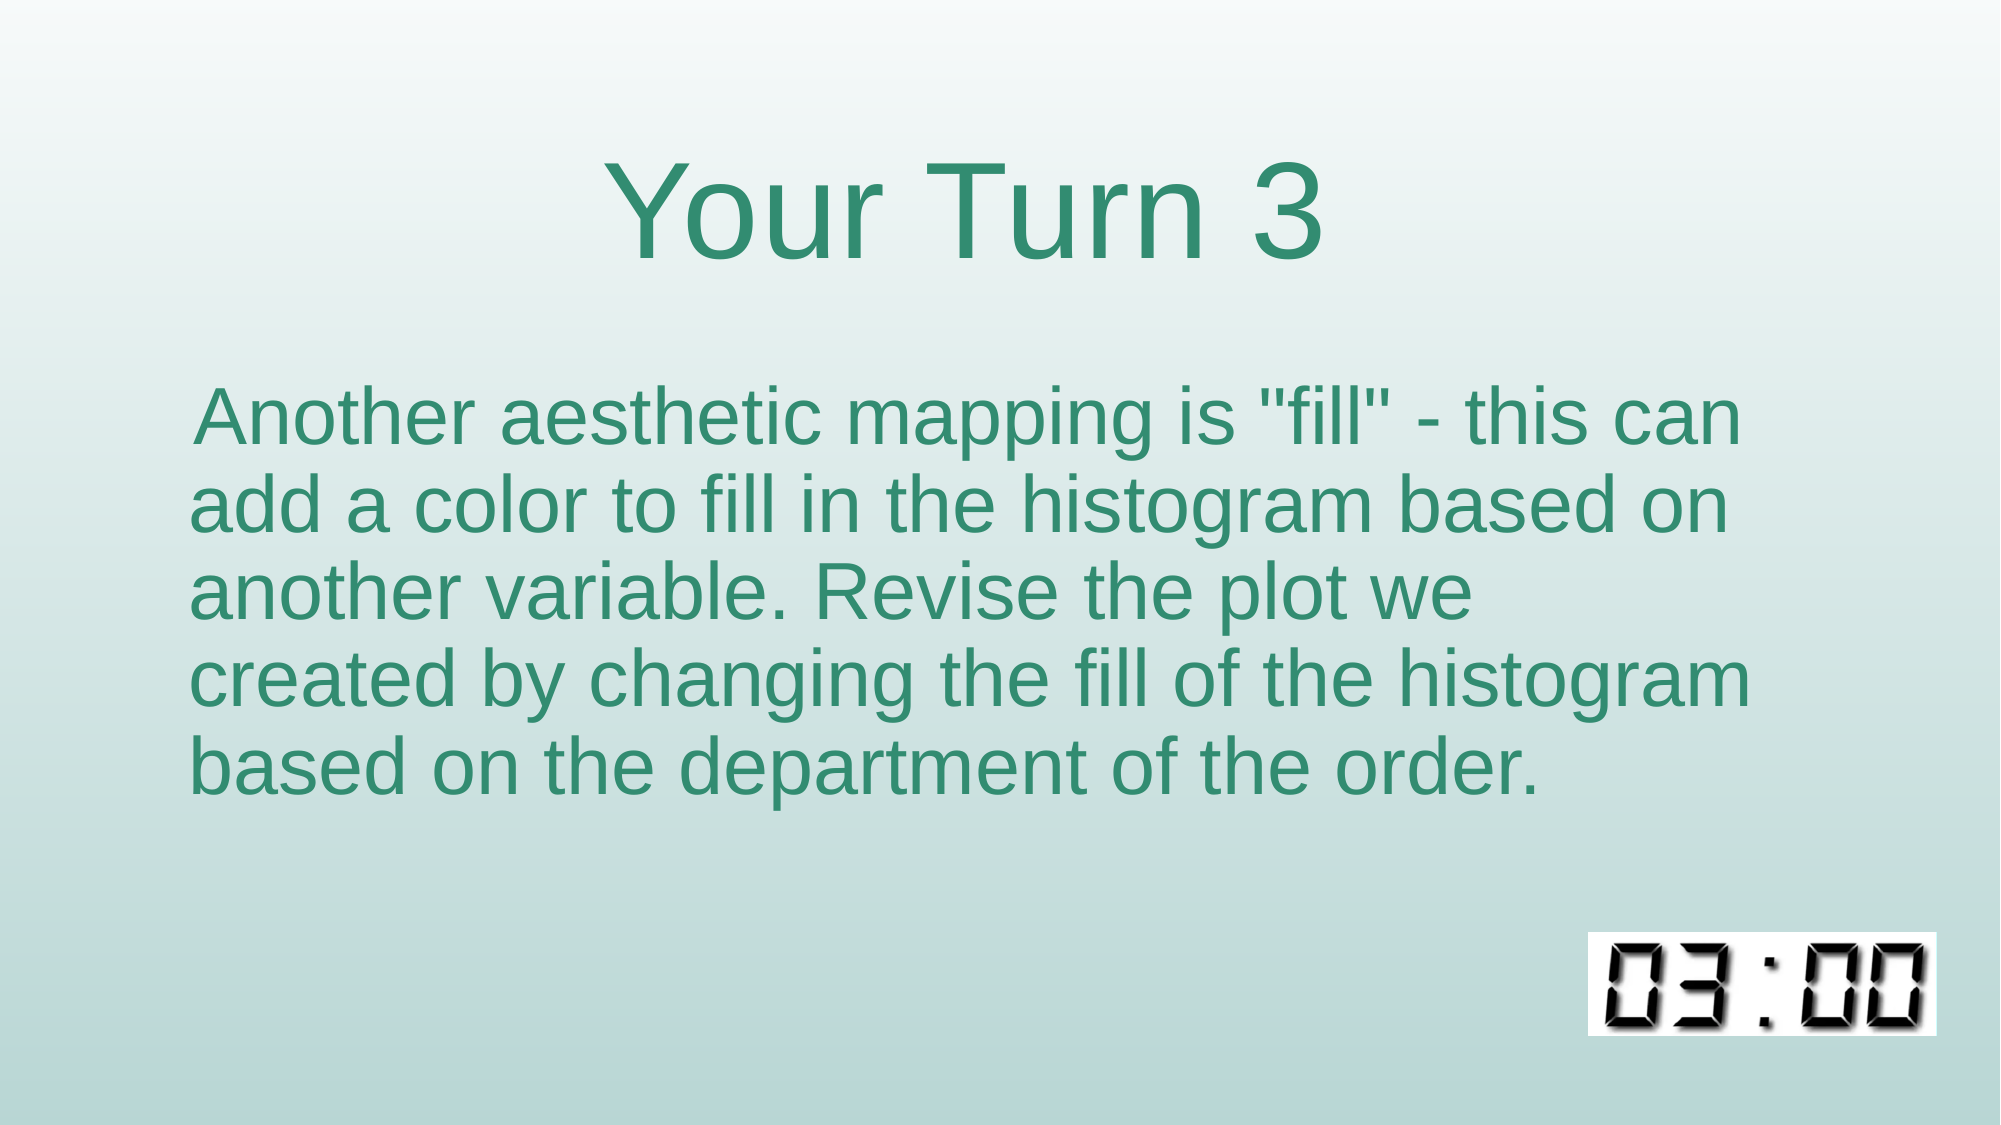

# Your Turn 3
Another aesthetic mapping is "fill" - this can add a color to fill in the histogram based on another variable. Revise the plot we created by changing the fill of the histogram based on the department of the order.